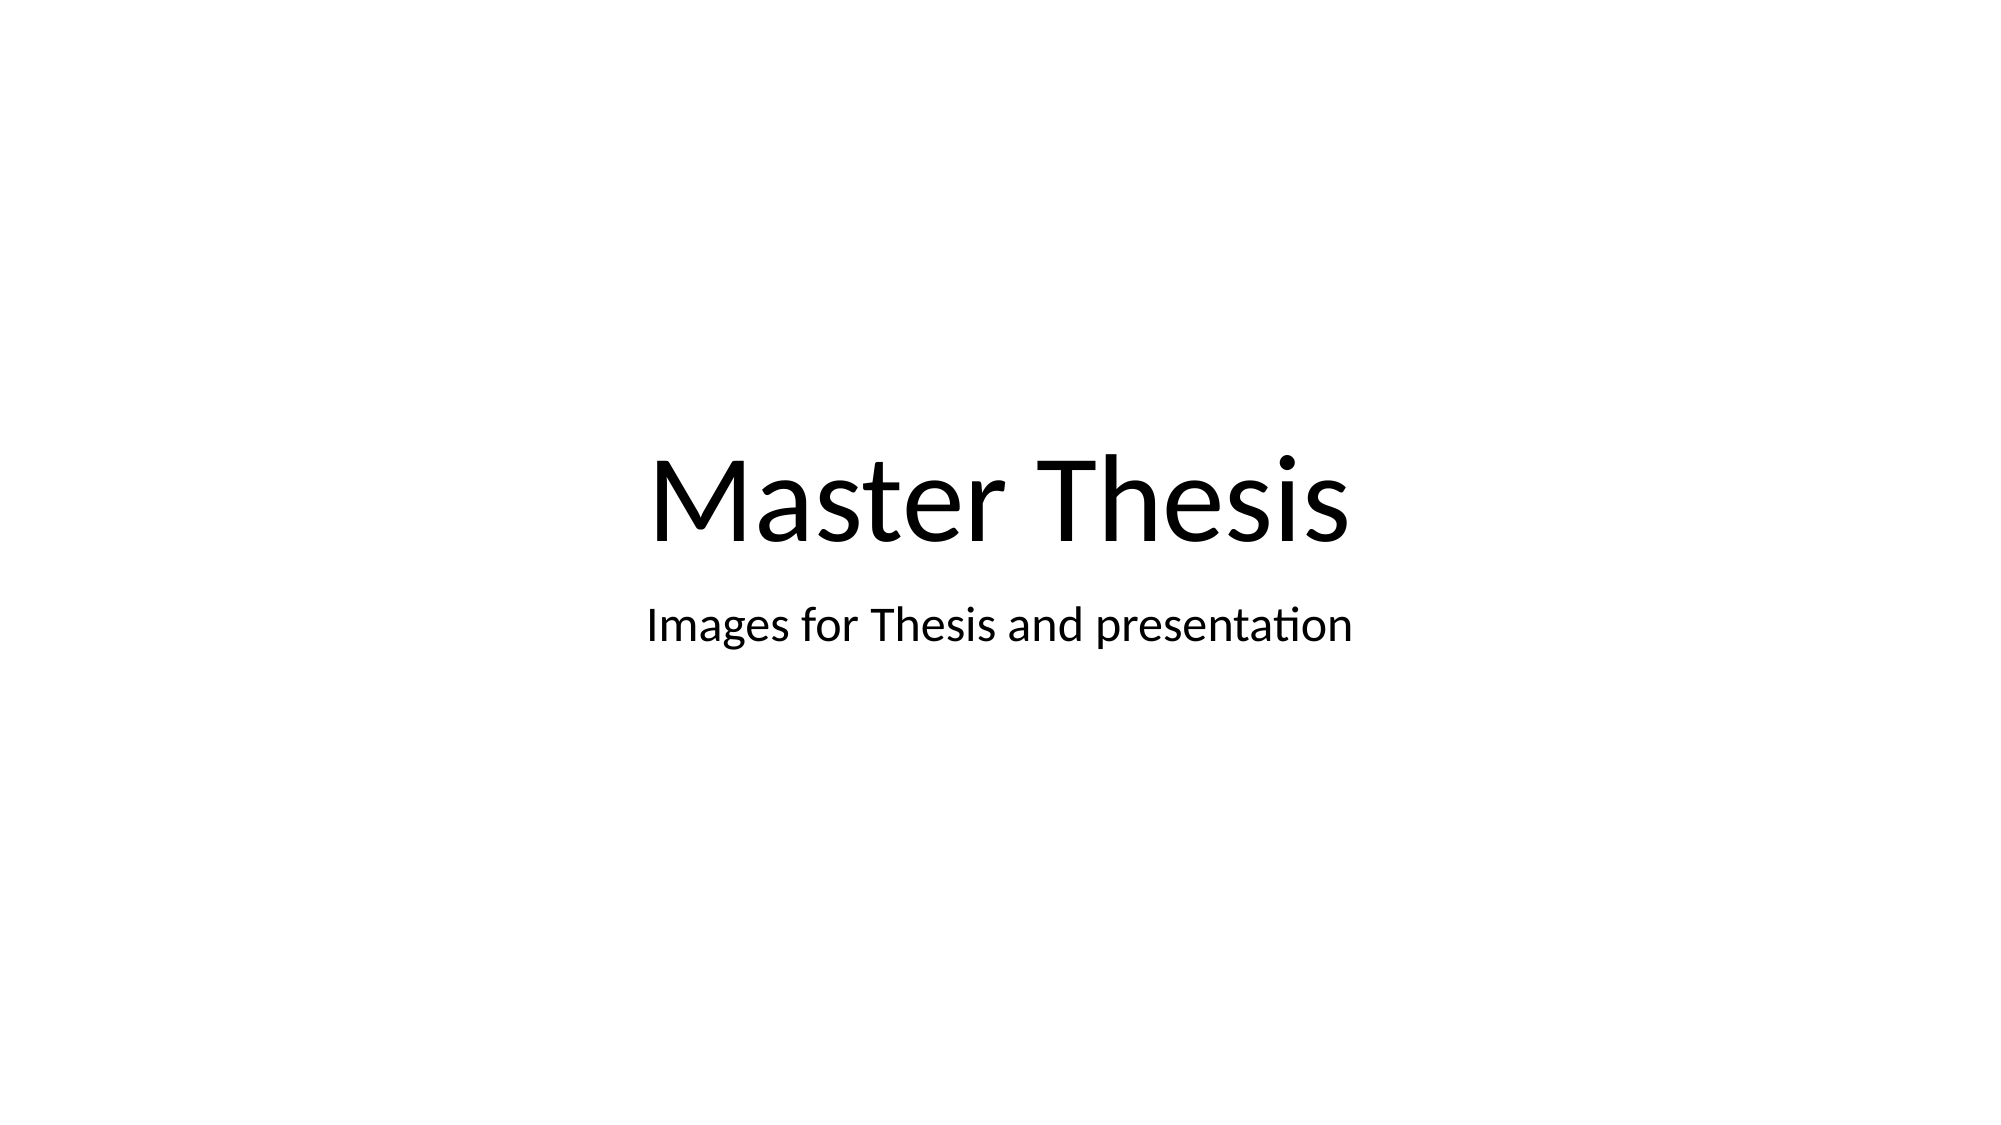

# Master Thesis
Images for Thesis and presentation